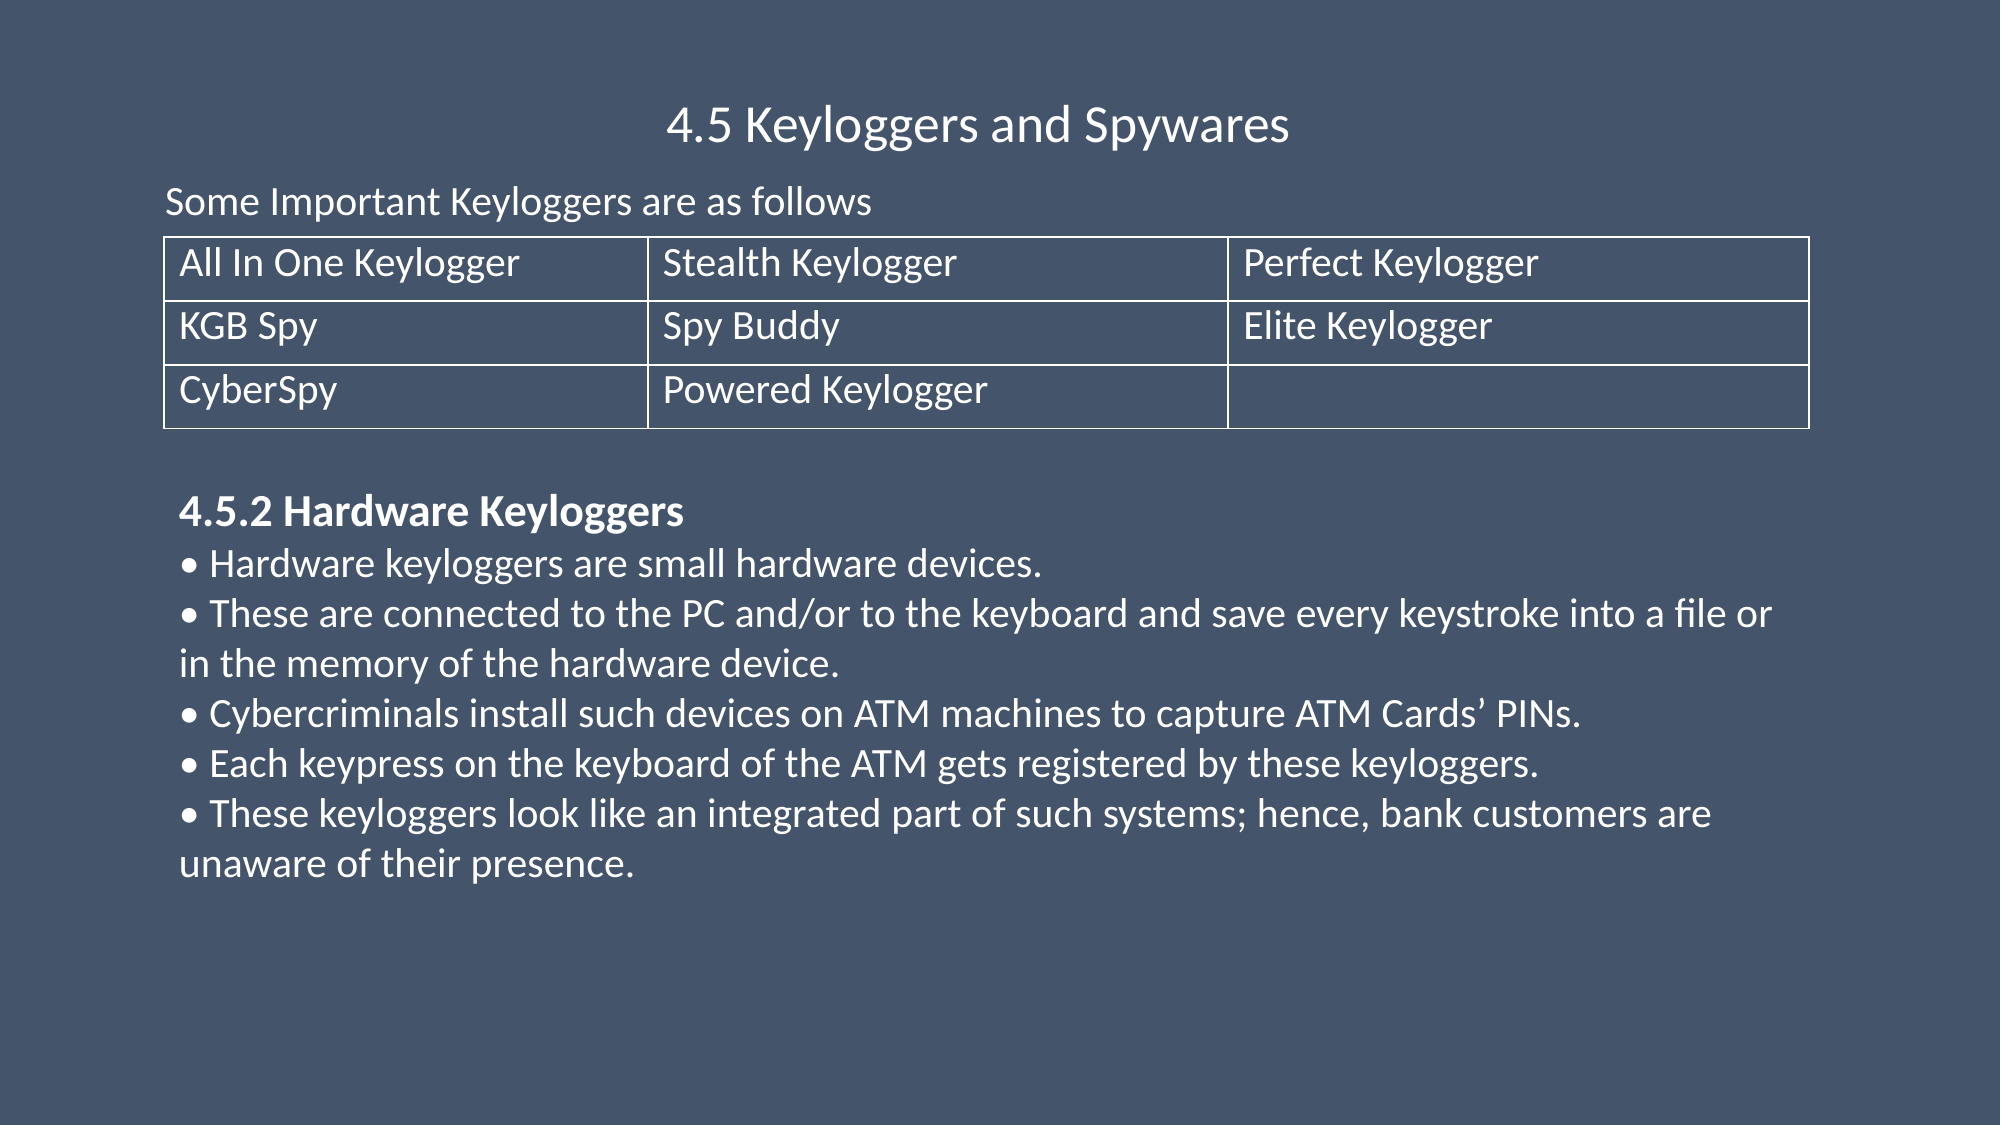

# 4.5 Keyloggers and Spywares
Some Important Keyloggers are as follows

| All In One Keylogger | Stealth Keylogger | Perfect Keylogger |
| --- | --- | --- |
| KGB Spy | Spy Buddy | Elite Keylogger |
| CyberSpy | Powered Keylogger |  |
4.5.2 Hardware Keyloggers
• Hardware keyloggers are small hardware devices.
• These are connected to the PC and/or to the keyboard and save every keystroke into a file or in the memory of the hardware device.
• Cybercriminals install such devices on ATM machines to capture ATM Cards’ PINs.
• Each keypress on the keyboard of the ATM gets registered by these keyloggers.
• These keyloggers look like an integrated part of such systems; hence, bank customers are unaware of their presence.